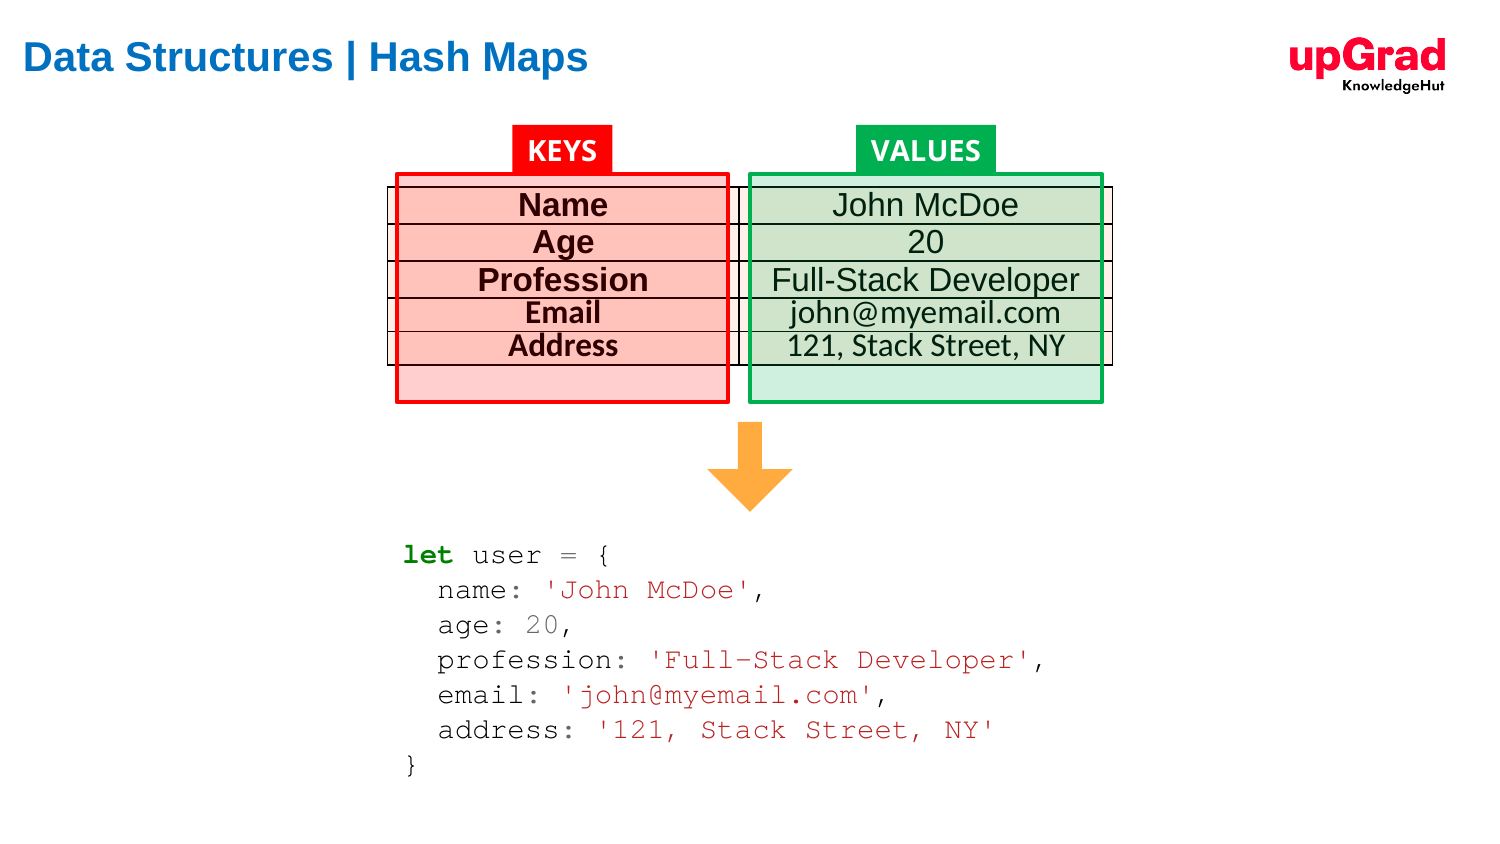

# Data Structures | Hash Maps
JavaScript
KEYS
VALUES

| Name | John McDoe |
| --- | --- |
| Age | 20 |
| Profession | Full-Stack Developer |
| Email | john@myemail.com |
| Address | 121, Stack Street, NY |

let user = {
  name: 'John McDoe',
  age: 20,
  profession: 'Full-Stack Developer',
  email: 'john@myemail.com',
  address: '121, Stack Street, NY'
}
An Object in JavaScript